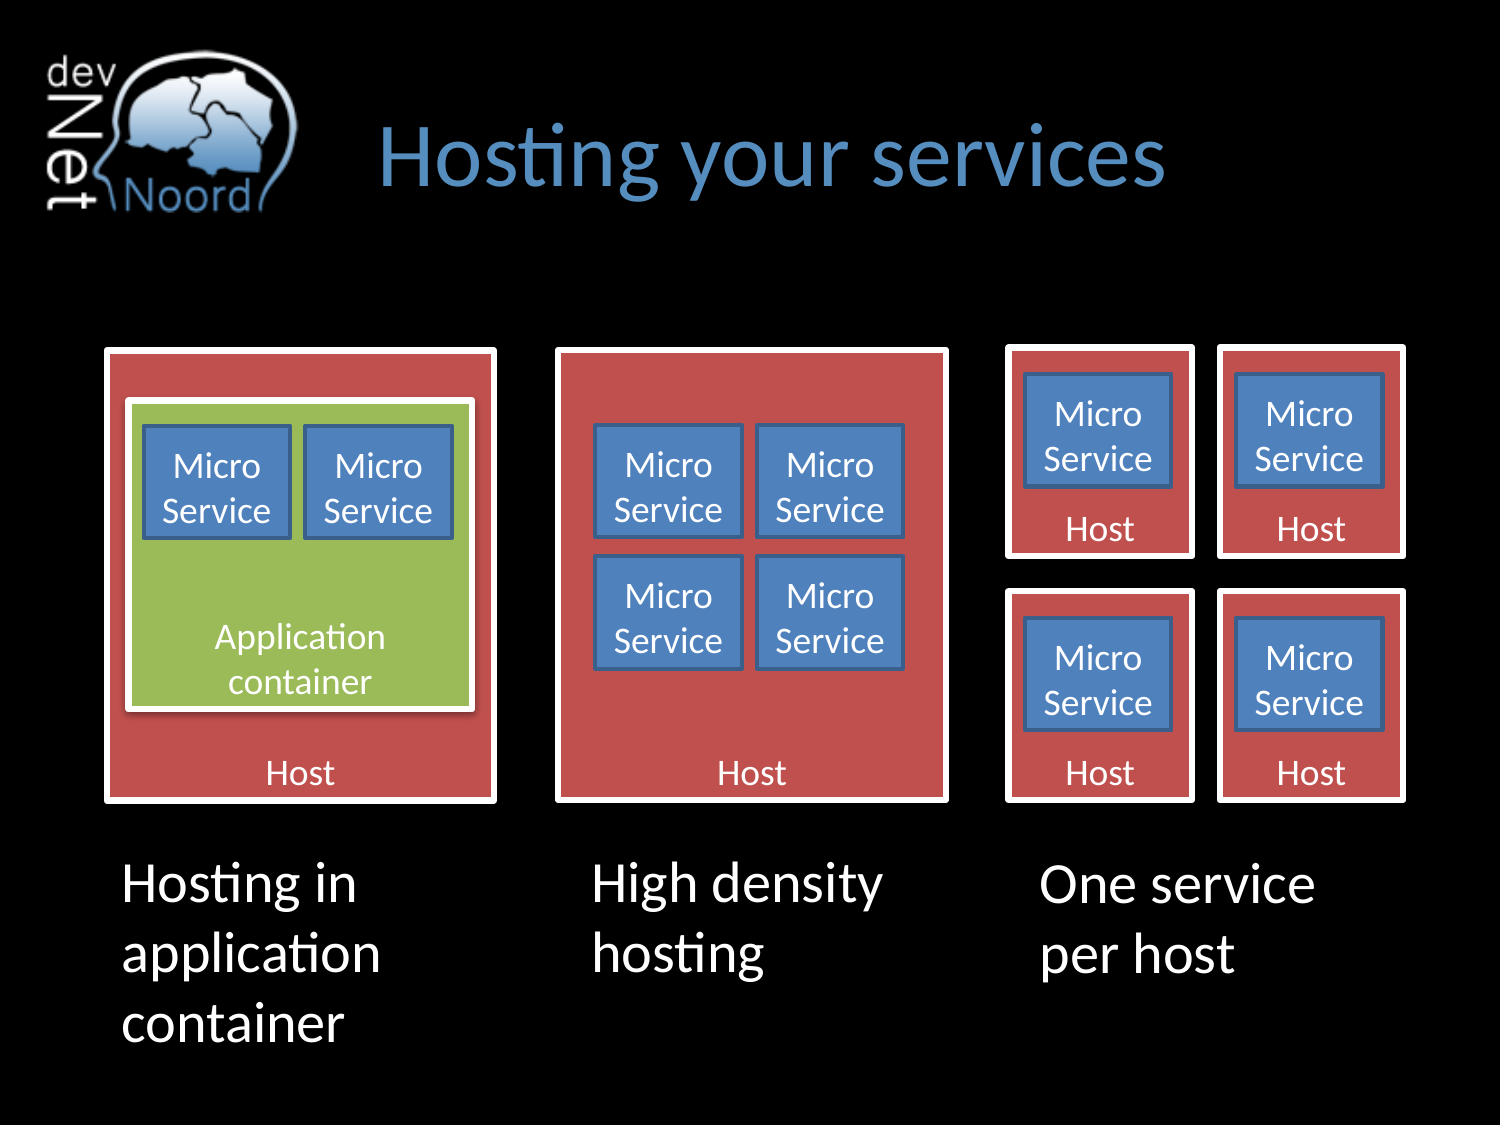

# Hosting your services

Host
Host
Host
Host
Micro
Service
Micro
Service
Application container
Micro
Service
Micro
Service
Micro
Service
Micro
Service
Micro
Service
Micro
Service
Host
Host
Micro
Service
Micro
Service
Hosting in
application container
High density hosting
One service per host